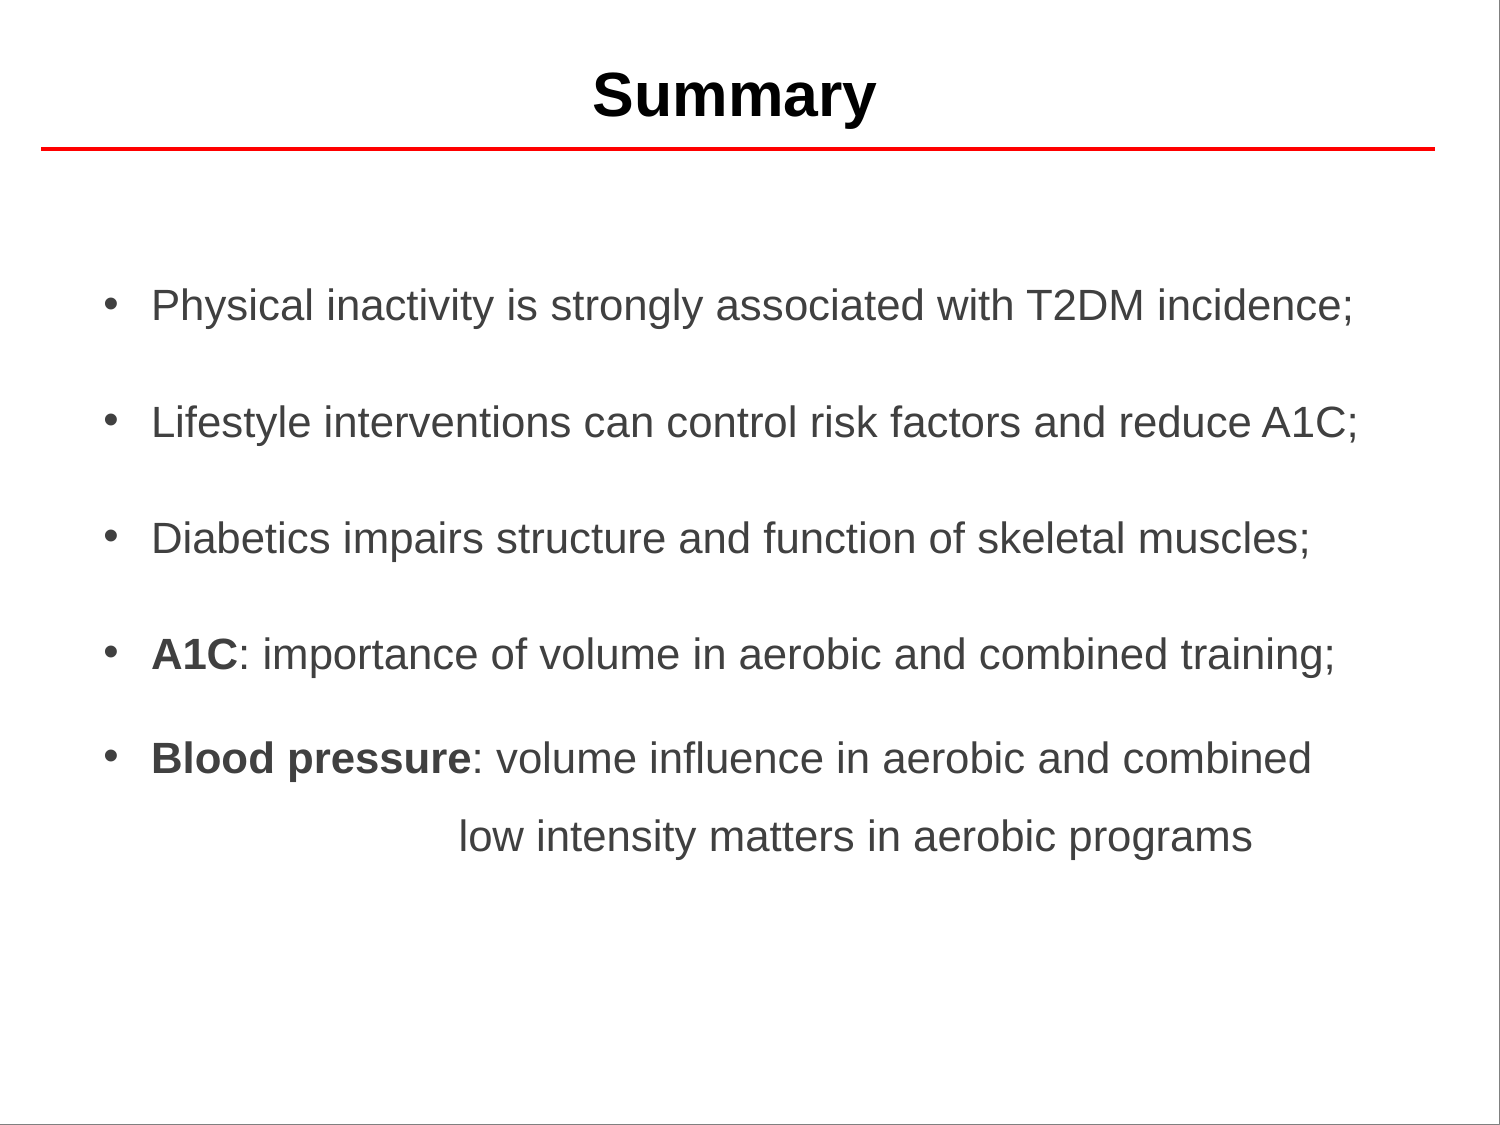

Summary
 Physical inactivity is strongly associated with T2DM incidence;

 Lifestyle interventions can control risk factors and reduce A1C;

 Diabetics impairs structure and function of skeletal muscles;

 A1C: importance of volume in aerobic and combined training;

 Blood pressure: volume influence in aerobic and combined
                             low intensity matters in aerobic programs